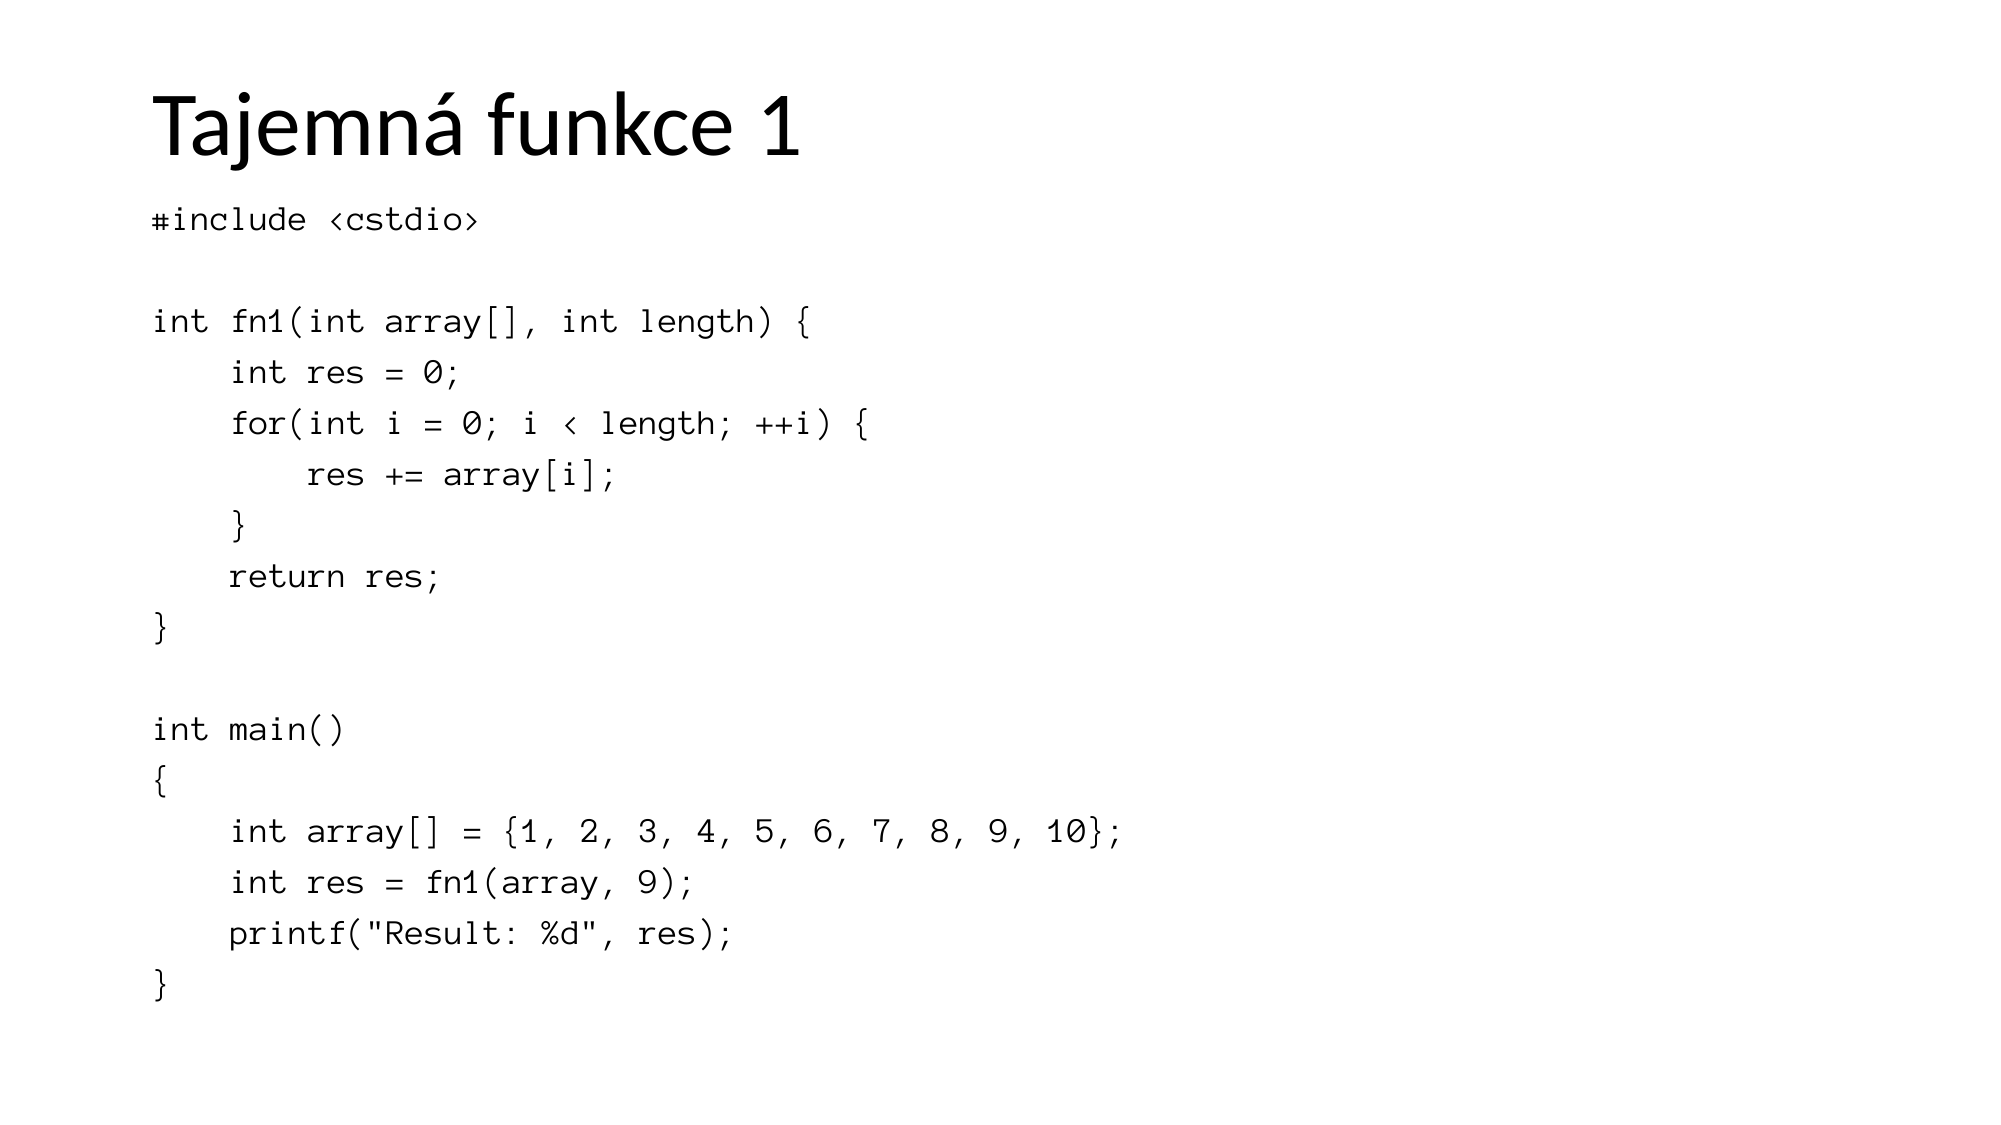

# Tajemná funkce 1
#include <cstdio>

int fn1(int array[], int length) {
    int res = 0;
    for(int i = 0; i < length; ++i) {
        res += array[i];
    }
    return res;
}

int main()
{
    int array[] = {1, 2, 3, 4, 5, 6, 7, 8, 9, 10};
    int res = fn1(array, 9);
    printf("Result: %d", res);
}